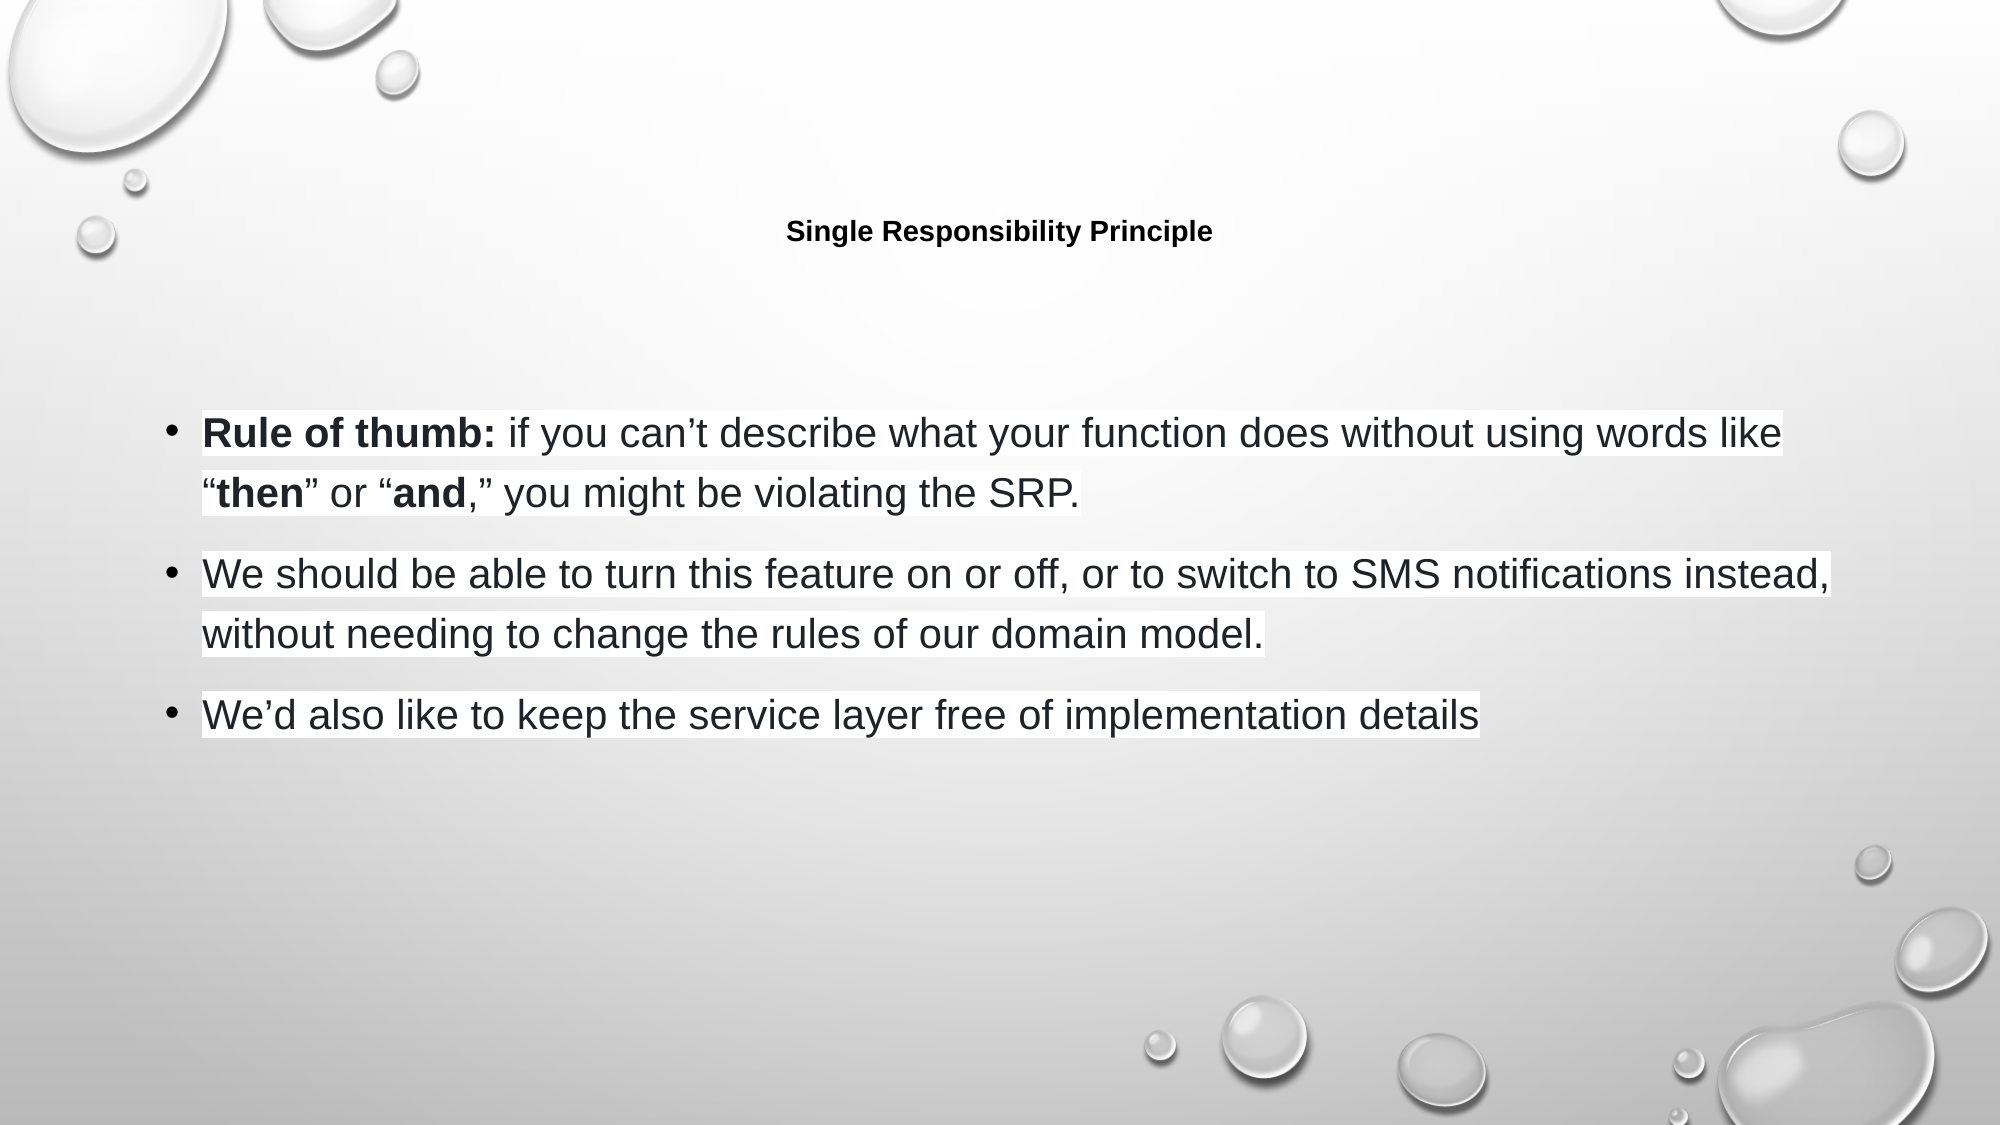

# Single Responsibility Principle
Rule of thumb: if you can’t describe what your function does without using words like “then” or “and,” you might be violating the SRP.
We should be able to turn this feature on or off, or to switch to SMS notifications instead, without needing to change the rules of our domain model.
We’d also like to keep the service layer free of implementation details